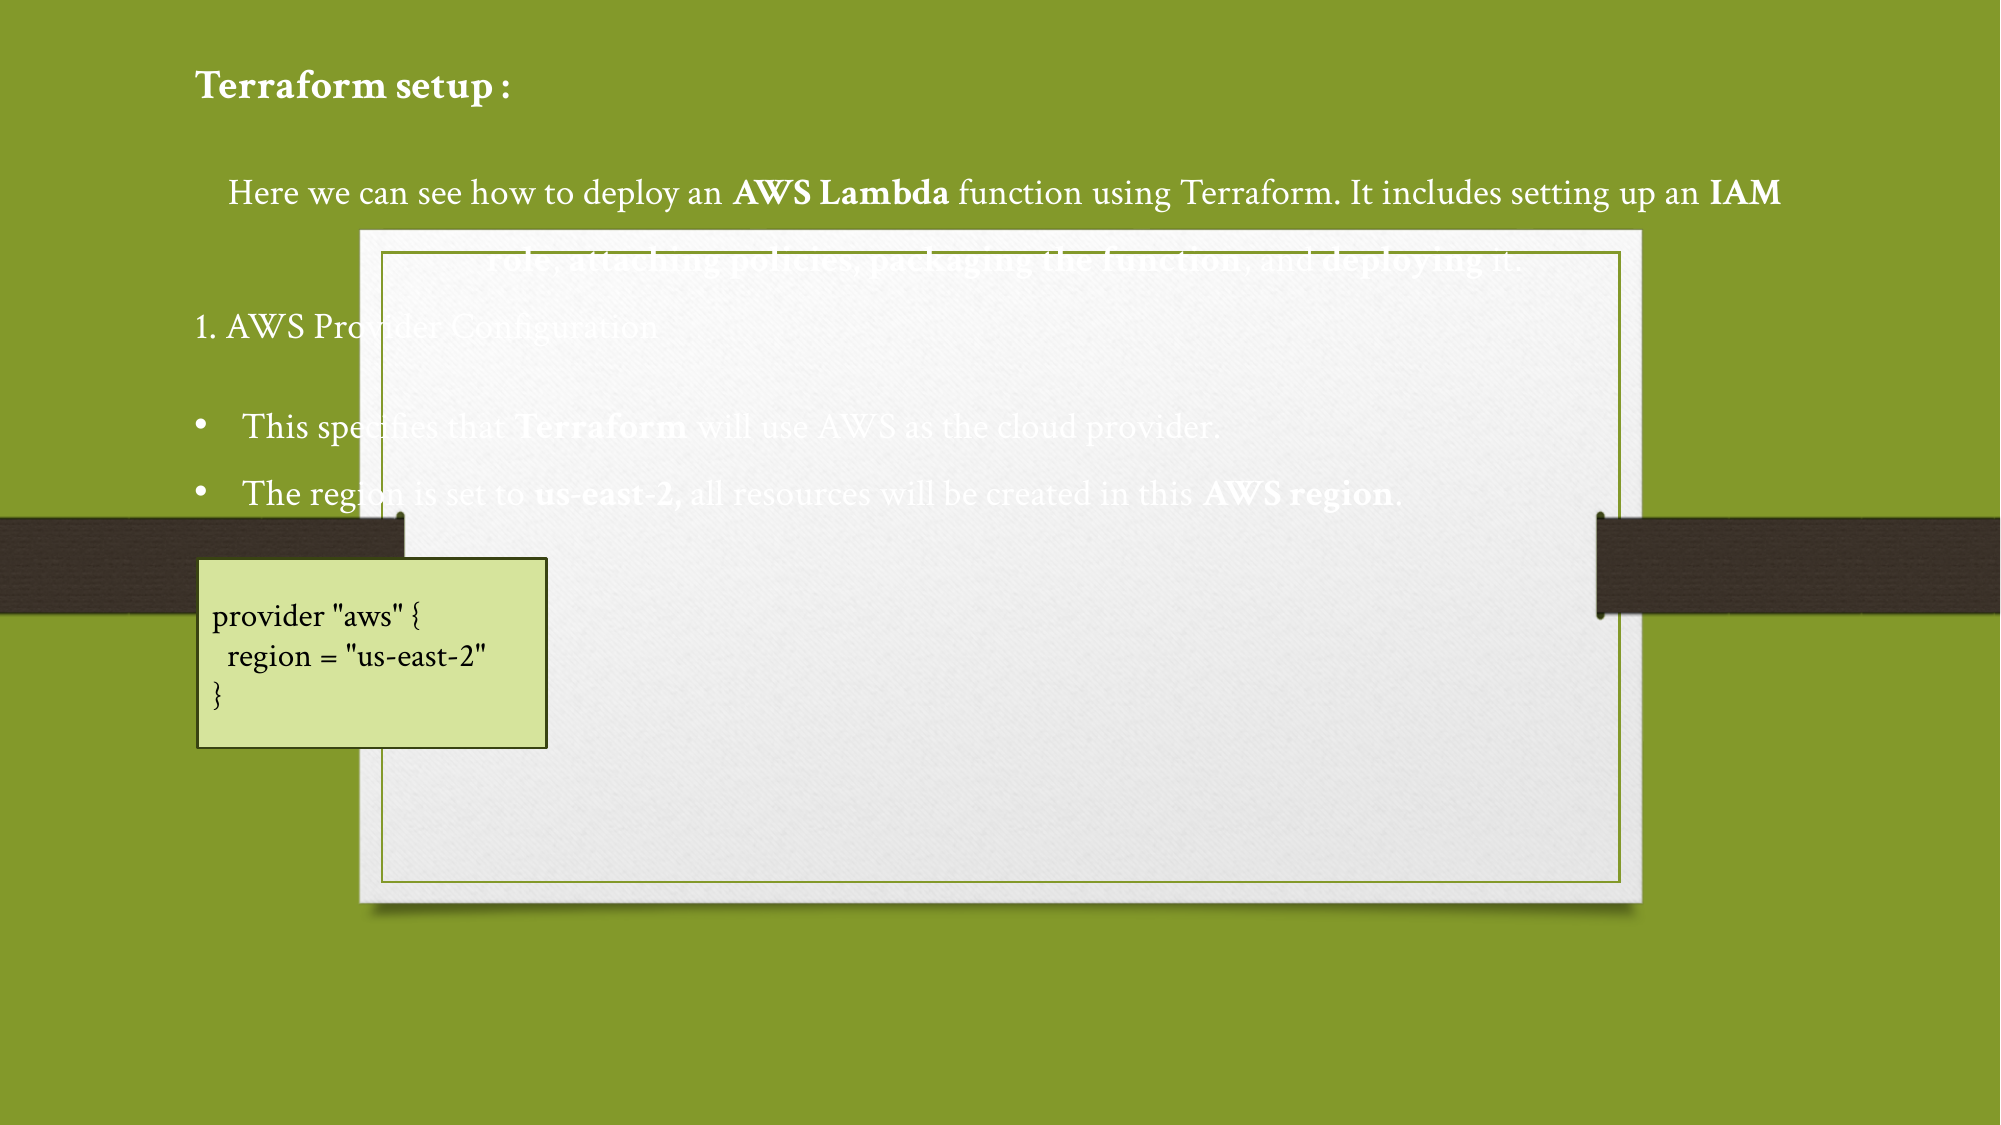

Terraform setup :
# Here we can see how to deploy an AWS Lambda function using Terraform. It includes setting up an IAM role, attaching policies, packaging the function, and deploying it.
1. AWS Provider Configuration
This specifies that Terraform will use AWS as the cloud provider.
The region is set to us-east-2, all resources will be created in this AWS region.
provider "aws" {
  region = "us-east-2"
}